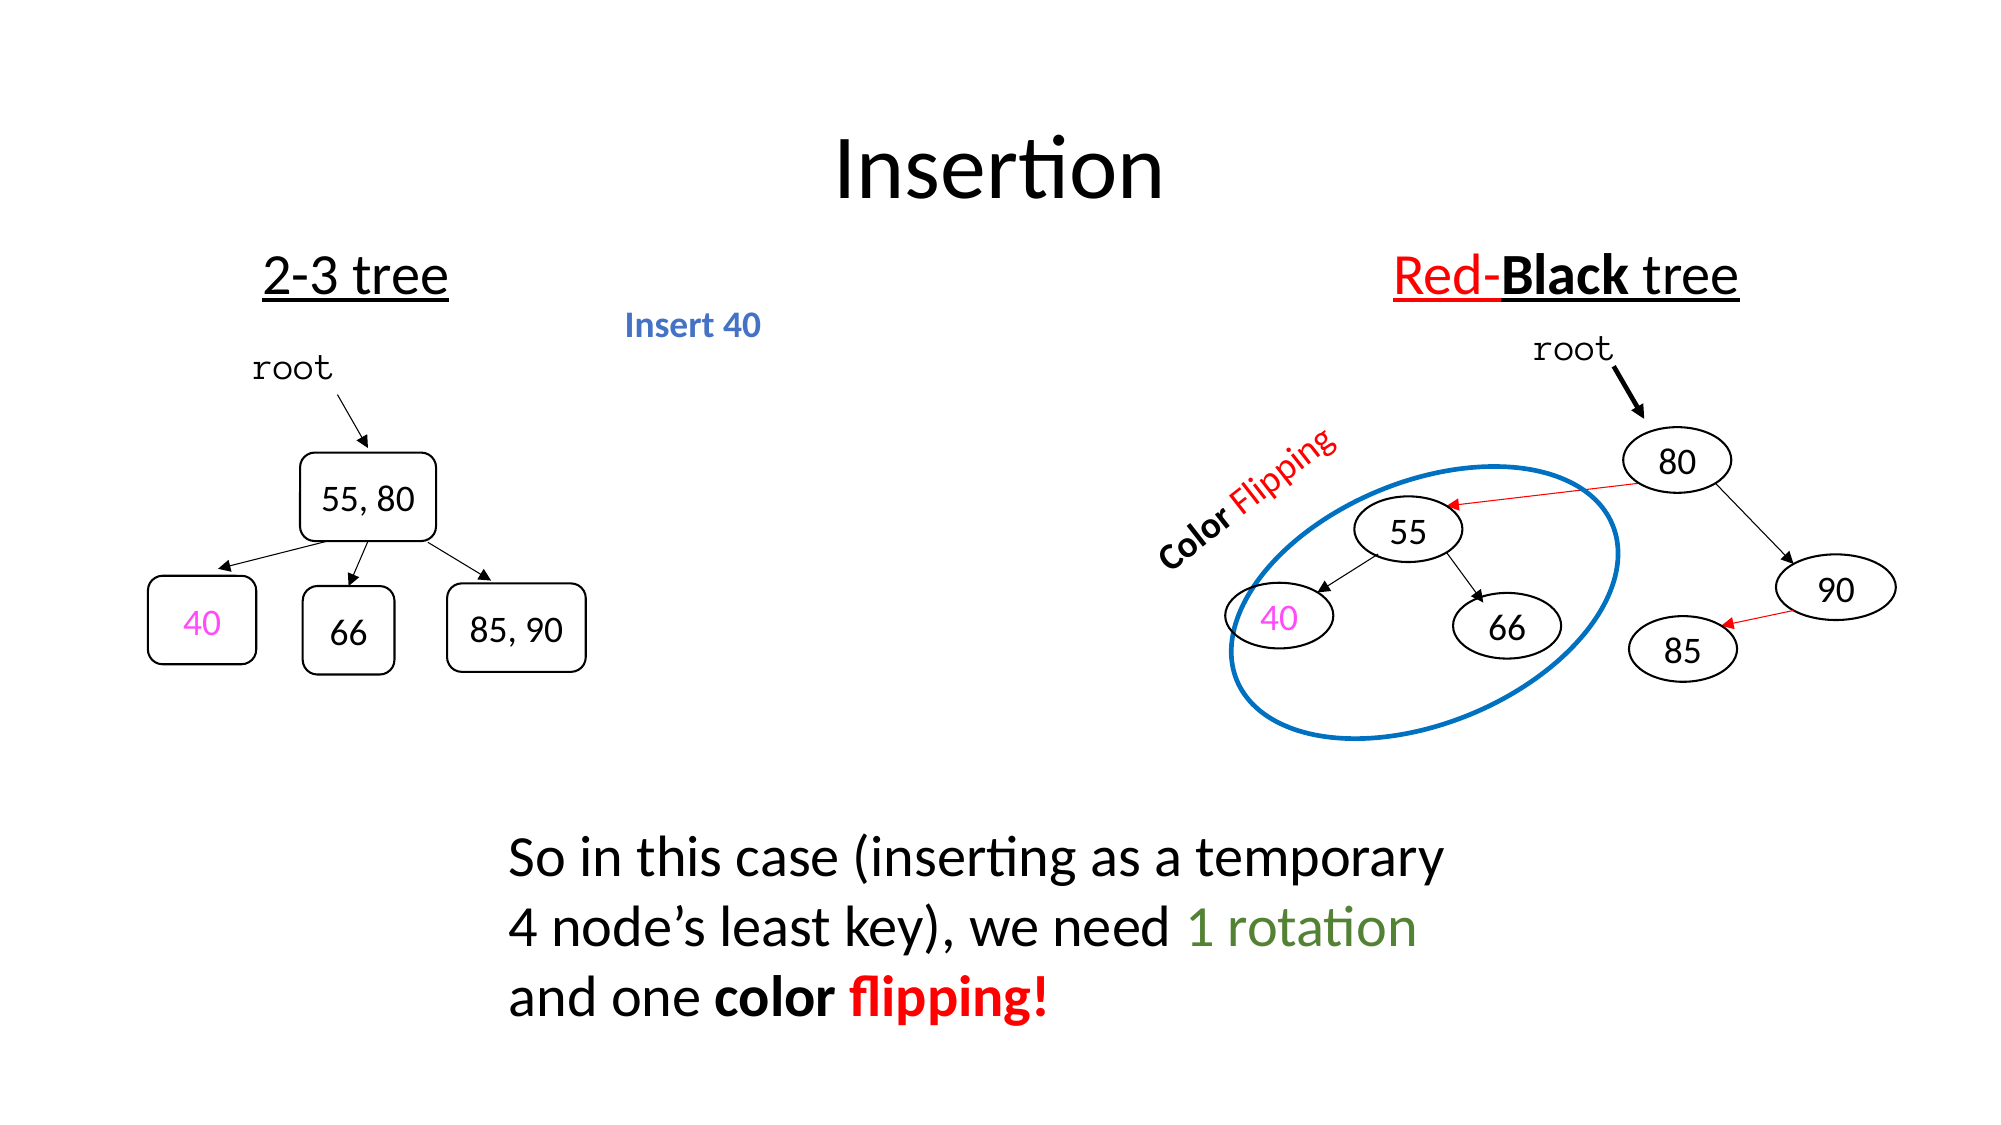

# Insertion
2-3 tree
Red-Black tree
Insert 40
root
root

80
55, 80
Color Flipping
55
90
40
40
85, 90
66
66
85
So in this case (inserting as a temporary 4 node’s least key), we need 1 rotation and one color flipping!